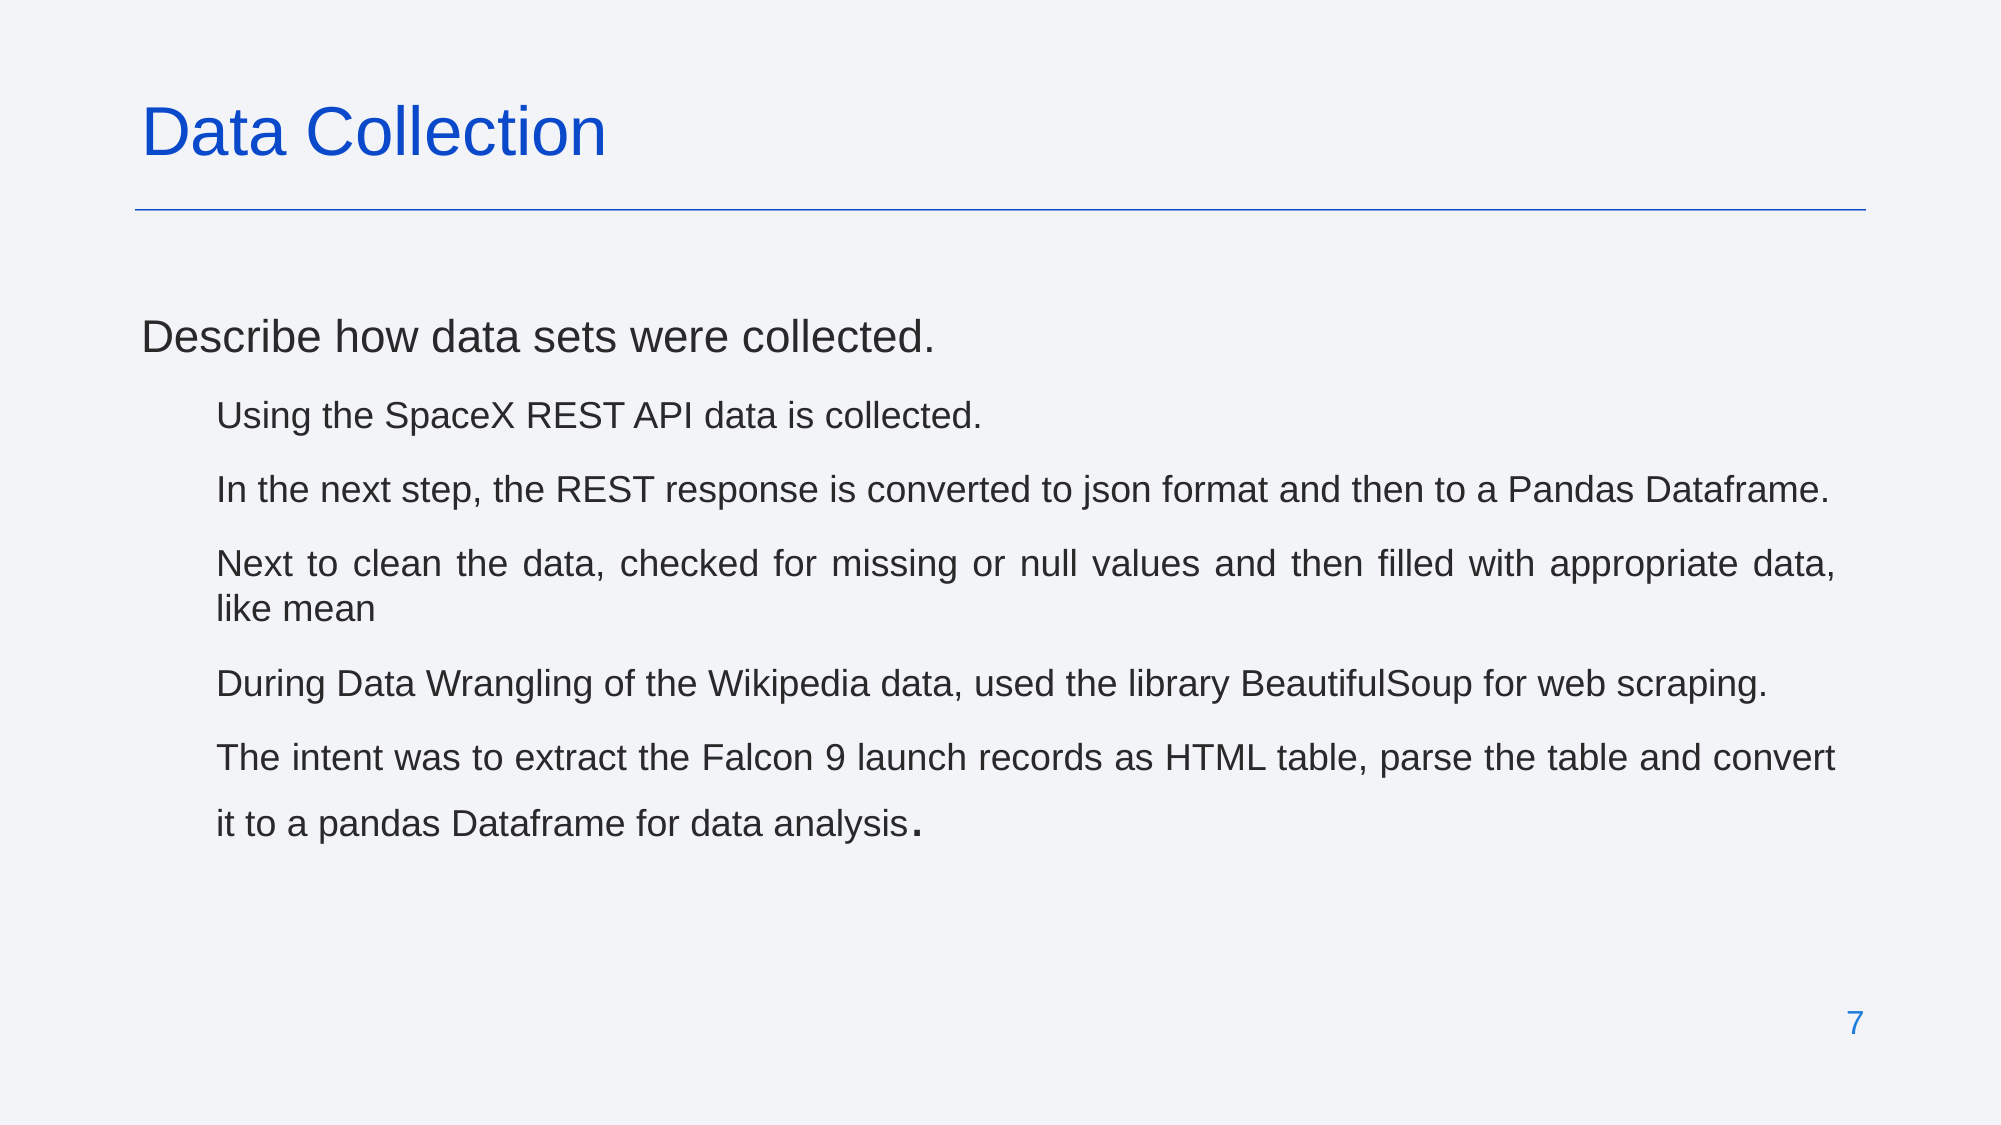

Data Collection
Describe how data sets were collected.
Using the SpaceX REST API data is collected.
In the next step, the REST response is converted to json format and then to a Pandas Dataframe.
Next to clean the data, checked for missing or null values and then filled with appropriate data, like mean
During Data Wrangling of the Wikipedia data, used the library BeautifulSoup for web scraping.
The intent was to extract the Falcon 9 launch records as HTML table, parse the table and convert it to a pandas Dataframe for data analysis.

7